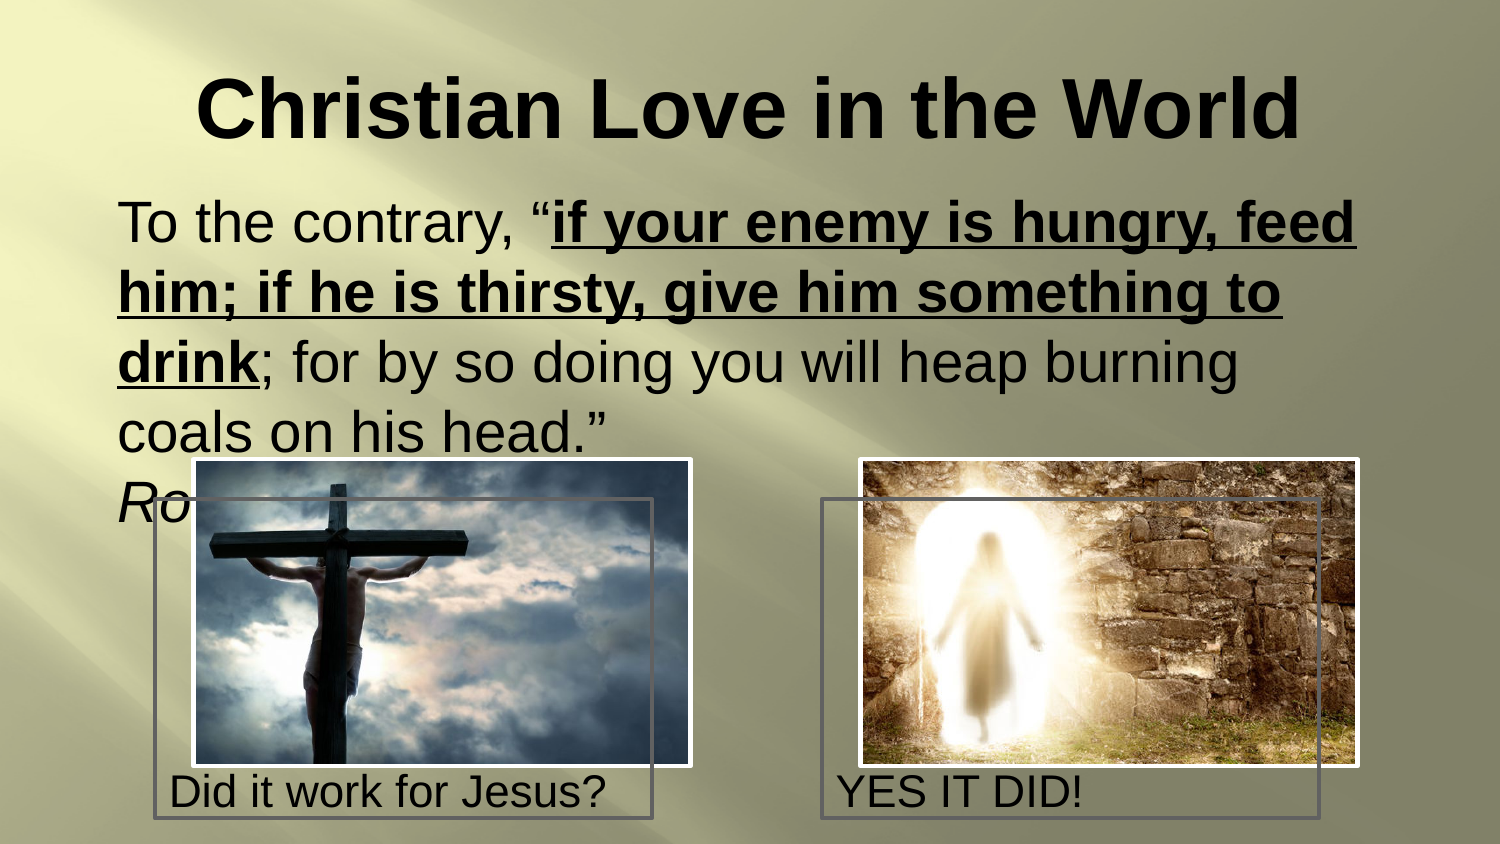

# Christian Love in the World
To the contrary, “if your enemy is hungry, feed him; if he is thirsty, give him something to drink; for by so doing you will heap burning coals on his head.” 					Romans 12:20
Did it work for Jesus?
YES IT DID!